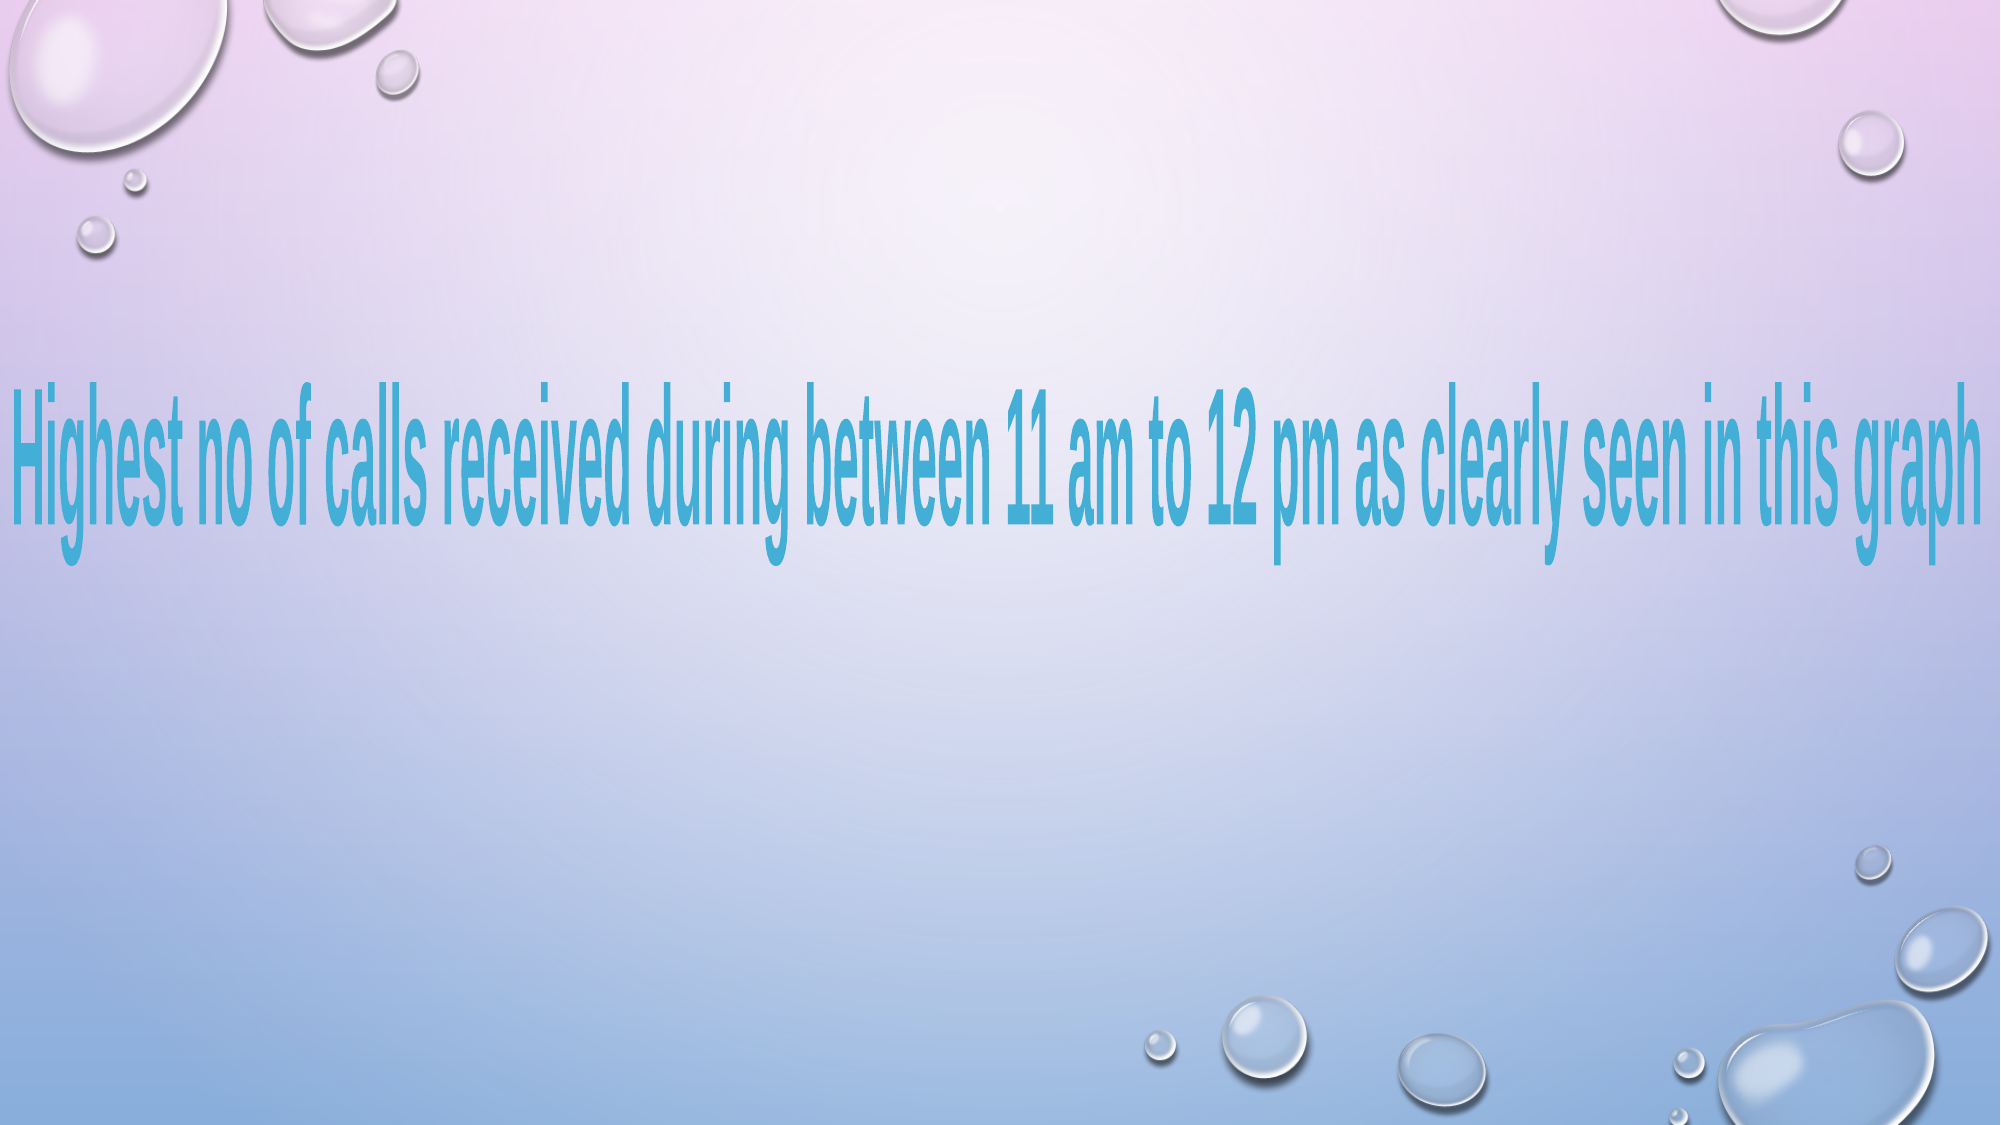

Highest no of calls received during between 11 am to 12 pm as clearly seen in this graph